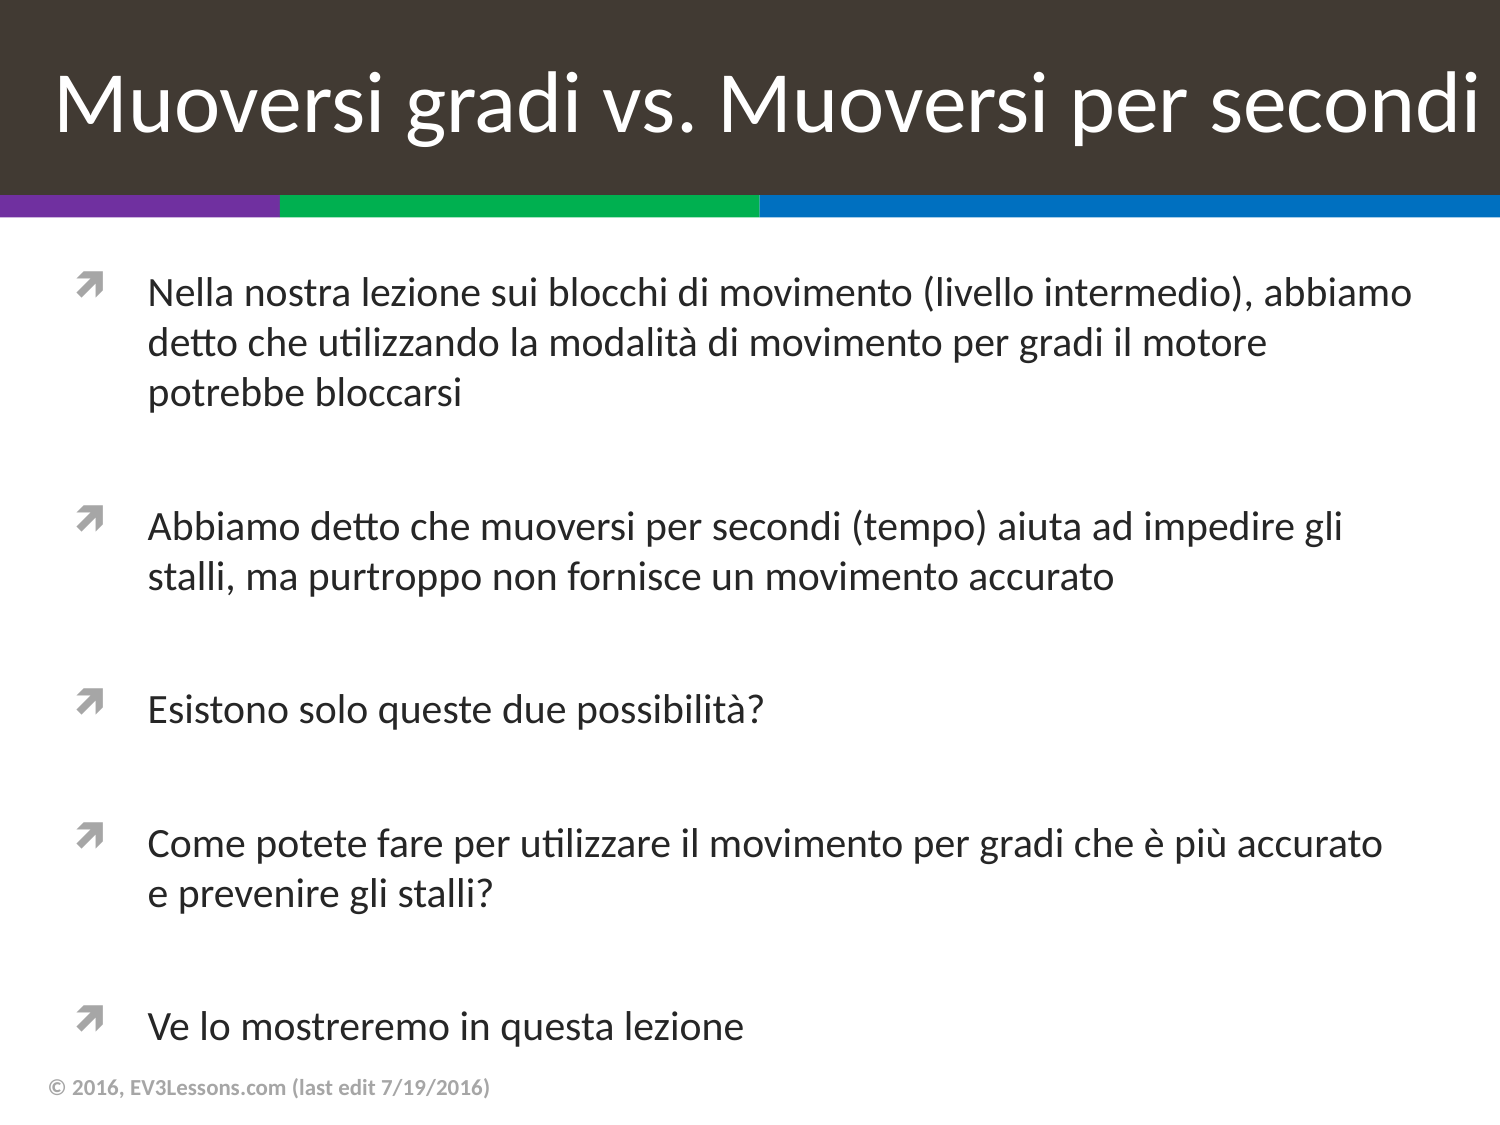

# Muoversi gradi vs. Muoversi per secondi
Nella nostra lezione sui blocchi di movimento (livello intermedio), abbiamo detto che utilizzando la modalità di movimento per gradi il motore potrebbe bloccarsi
Abbiamo detto che muoversi per secondi (tempo) aiuta ad impedire gli stalli, ma purtroppo non fornisce un movimento accurato
Esistono solo queste due possibilità?
Come potete fare per utilizzare il movimento per gradi che è più accurato e prevenire gli stalli?
Ve lo mostreremo in questa lezione
© 2016, EV3Lessons.com (last edit 7/19/2016)